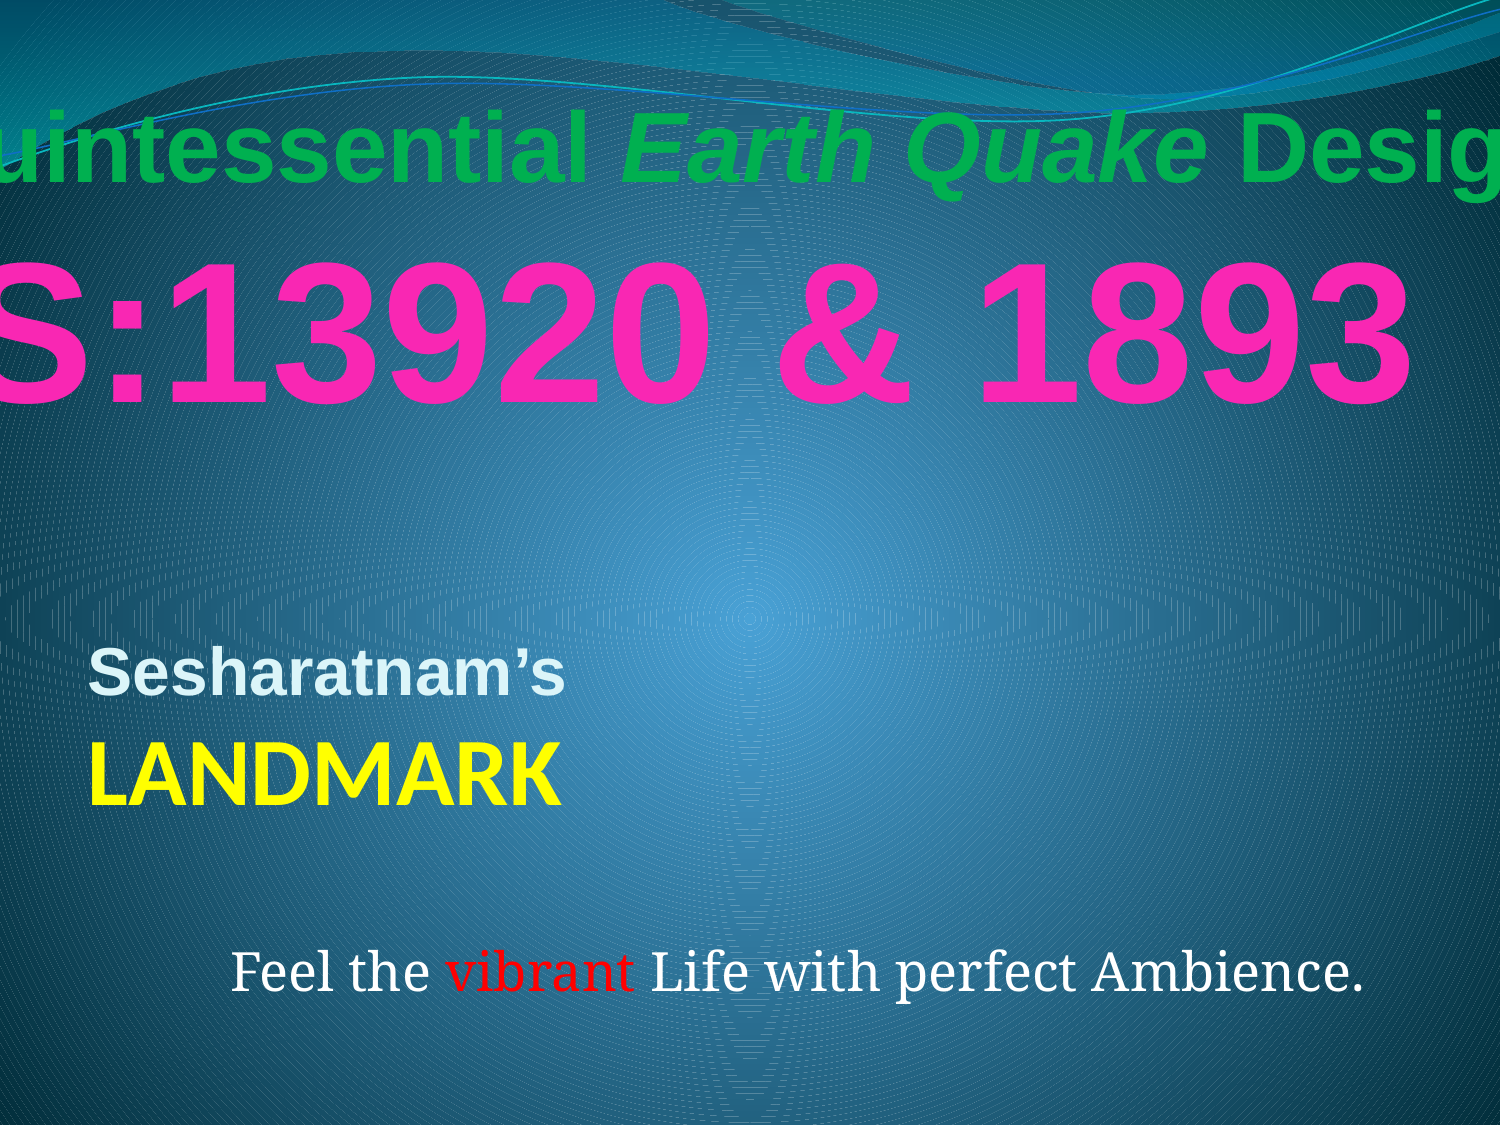

Quintessential Earth Quake Design
IS:13920 & 1893
# Sesharatnam’s LANDMARK

Feel the vibrant Life with perfect Ambience.